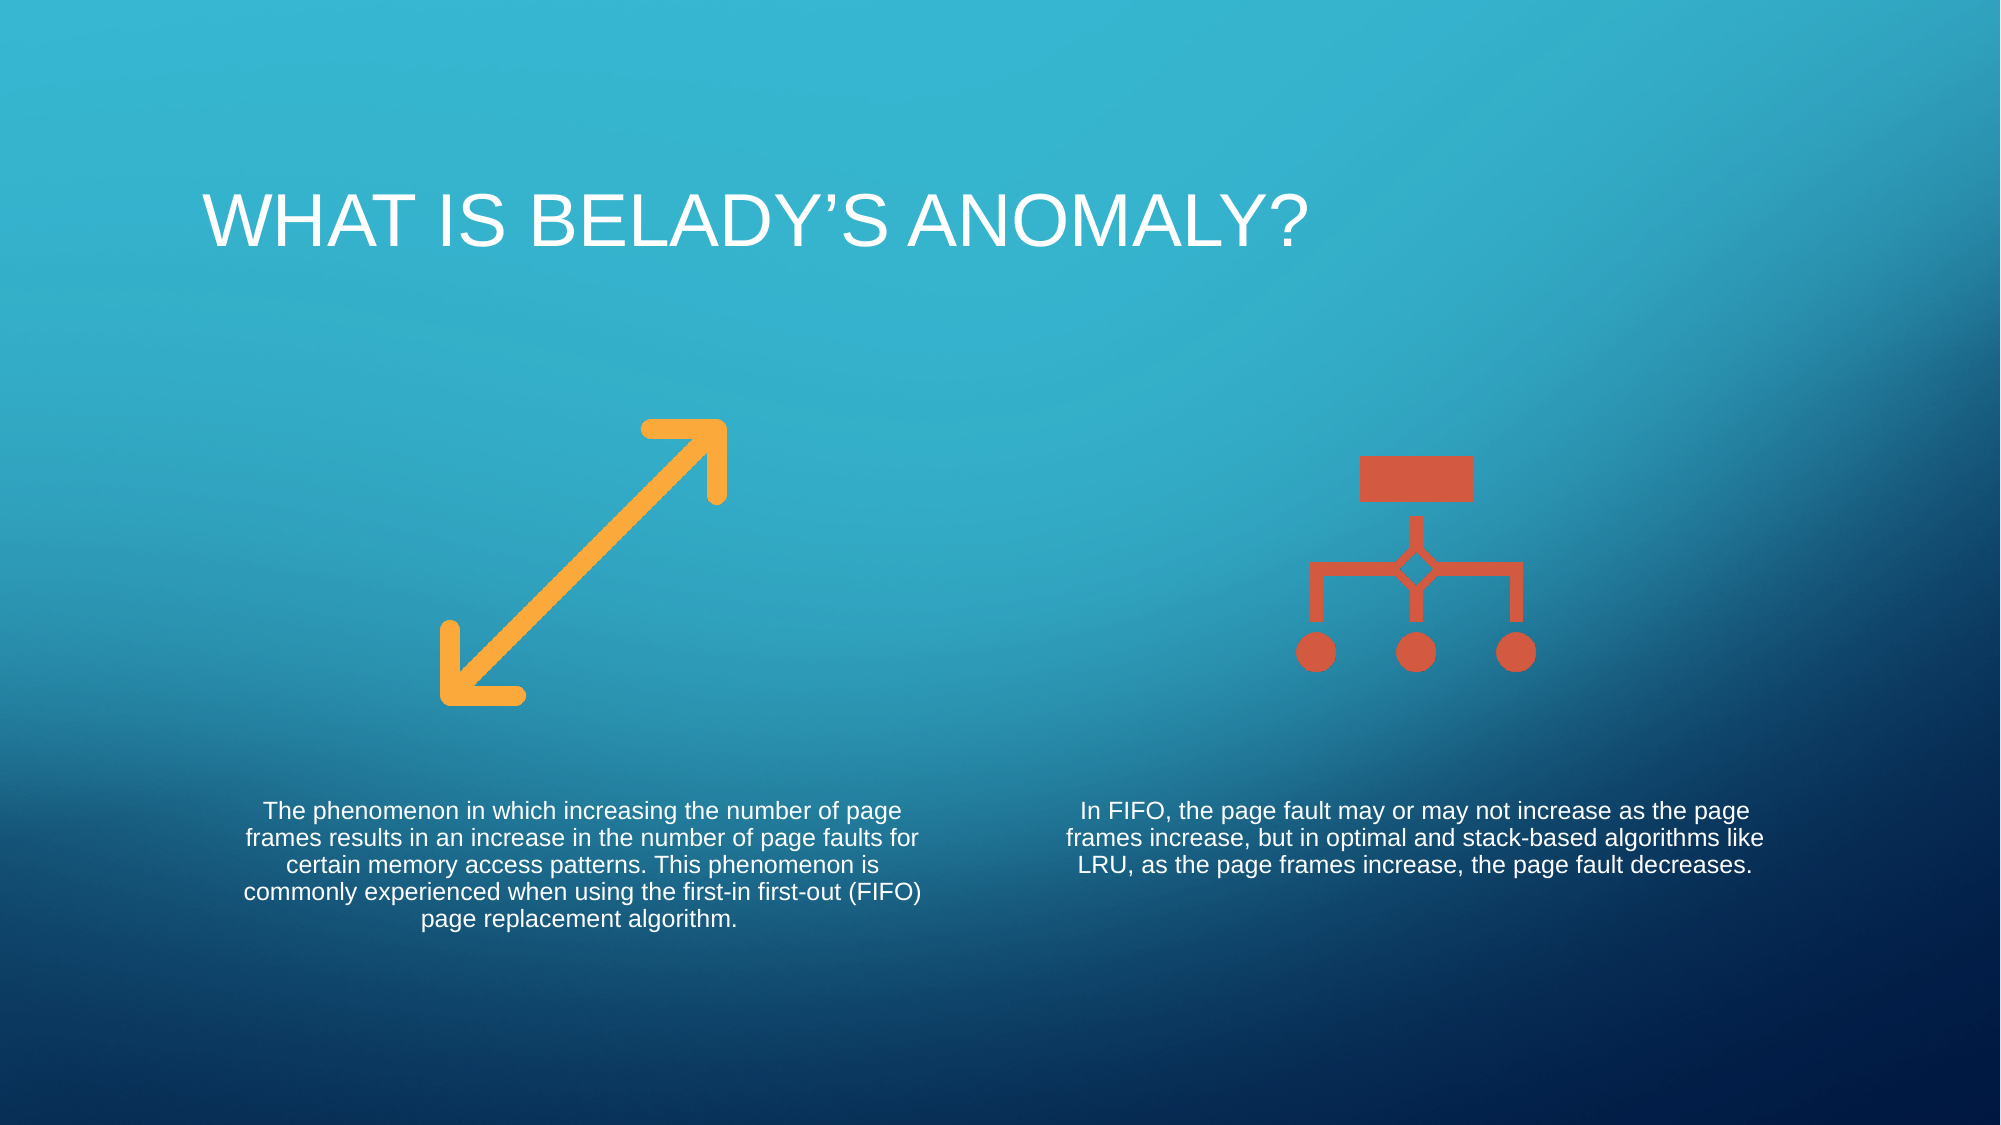

# What is Belady’s anomaly?
The phenomenon in which increasing the number of page frames results in an increase in the number of page faults for certain memory access patterns. This phenomenon is commonly experienced when using the first-in first-out (FIFO) page replacement algorithm.
In FIFO, the page fault may or may not increase as the page frames increase, but in optimal and stack-based algorithms like LRU, as the page frames increase, the page fault decreases.